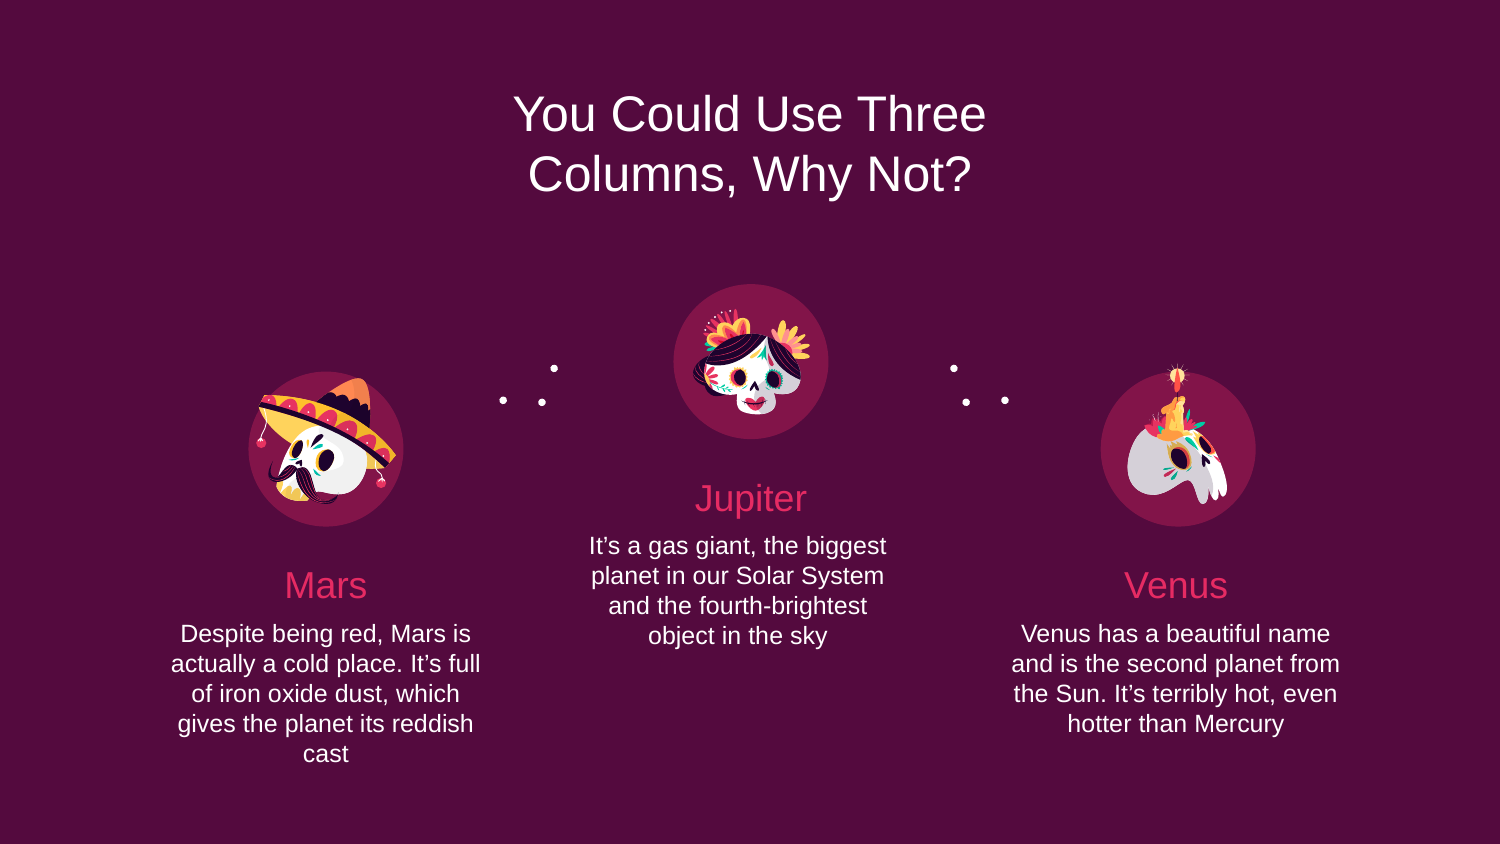

You Could Use Three Columns, Why Not?

Jupiter
It’s a gas giant, the biggest planet in our Solar System and the fourth-brightest object in the sky
# Mars
Venus
Despite being red, Mars is actually a cold place. It’s full of iron oxide dust, which gives the planet its reddish cast
Venus has a beautiful name and is the second planet from the Sun. It’s terribly hot, even hotter than Mercury